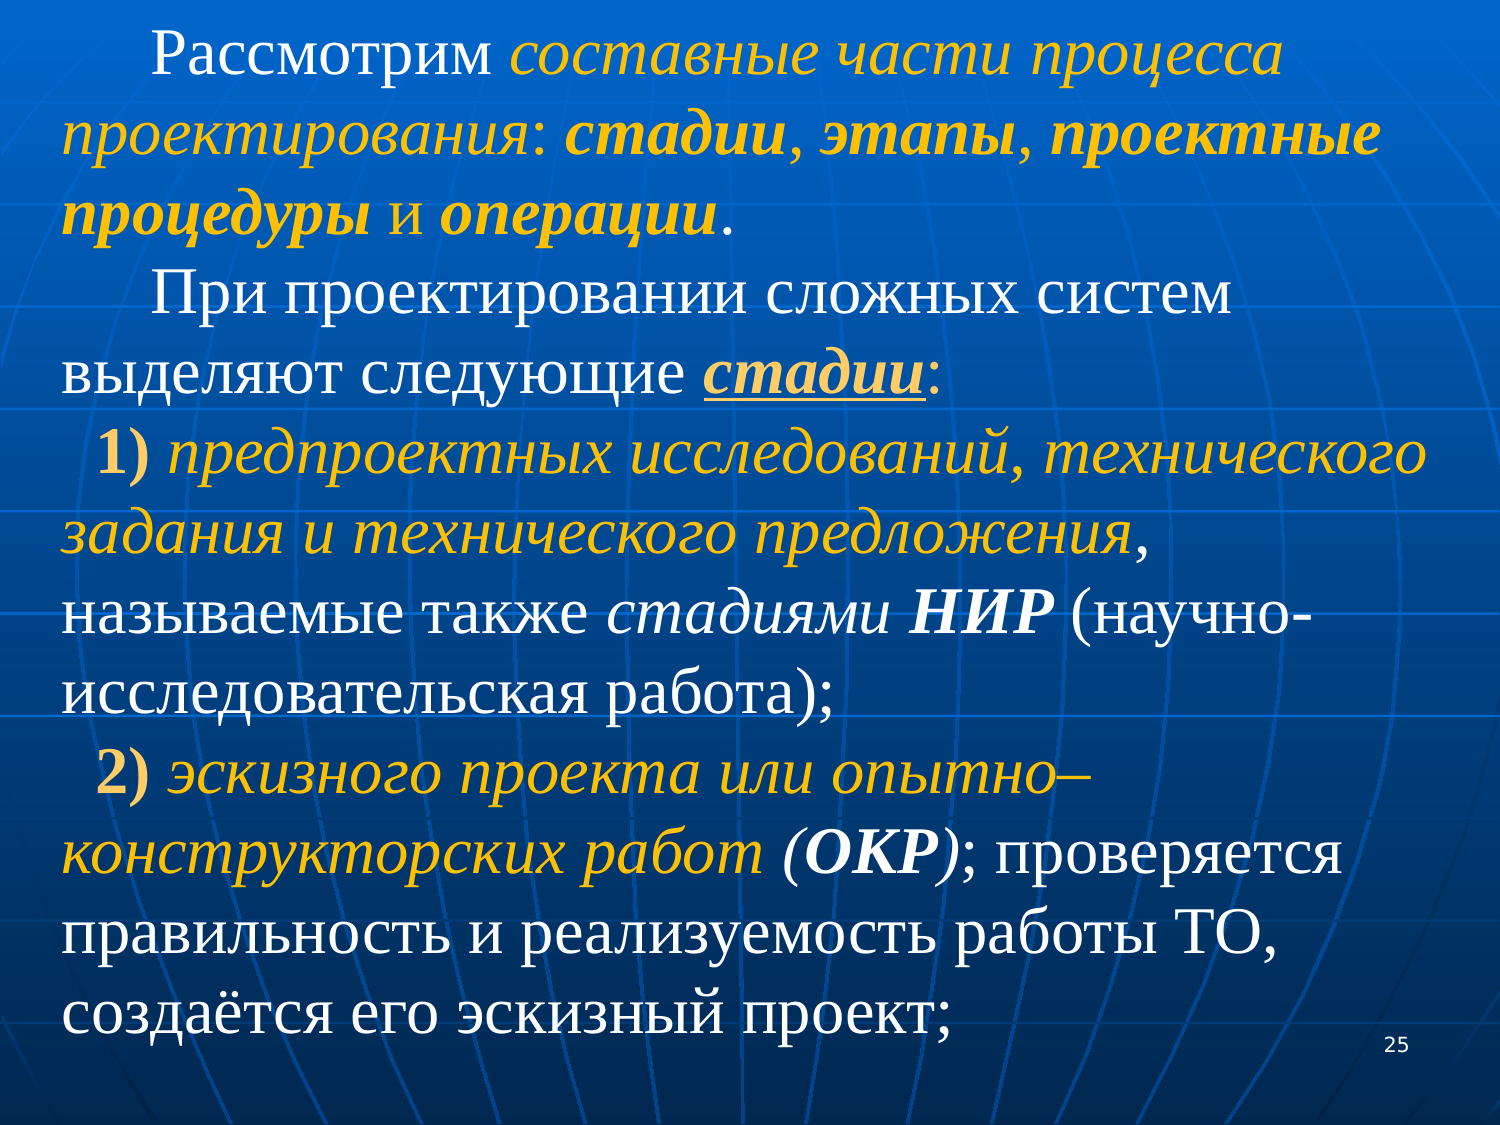

Рассмотрим составные части процесса проектирования: стадии, этапы, проектные процедуры и операции.
При проектировании сложных систем выделяют следующие стадии:
  1) предпроектных исследований, технического задания и технического предложения, называемые также стадиями НИР (научно-исследовательская работа);
  2) эскизного проекта или опытно–конструкторских работ (ОКР); проверяется правильность и реализуемость работы ТО, создаётся его эскизный проект;

25